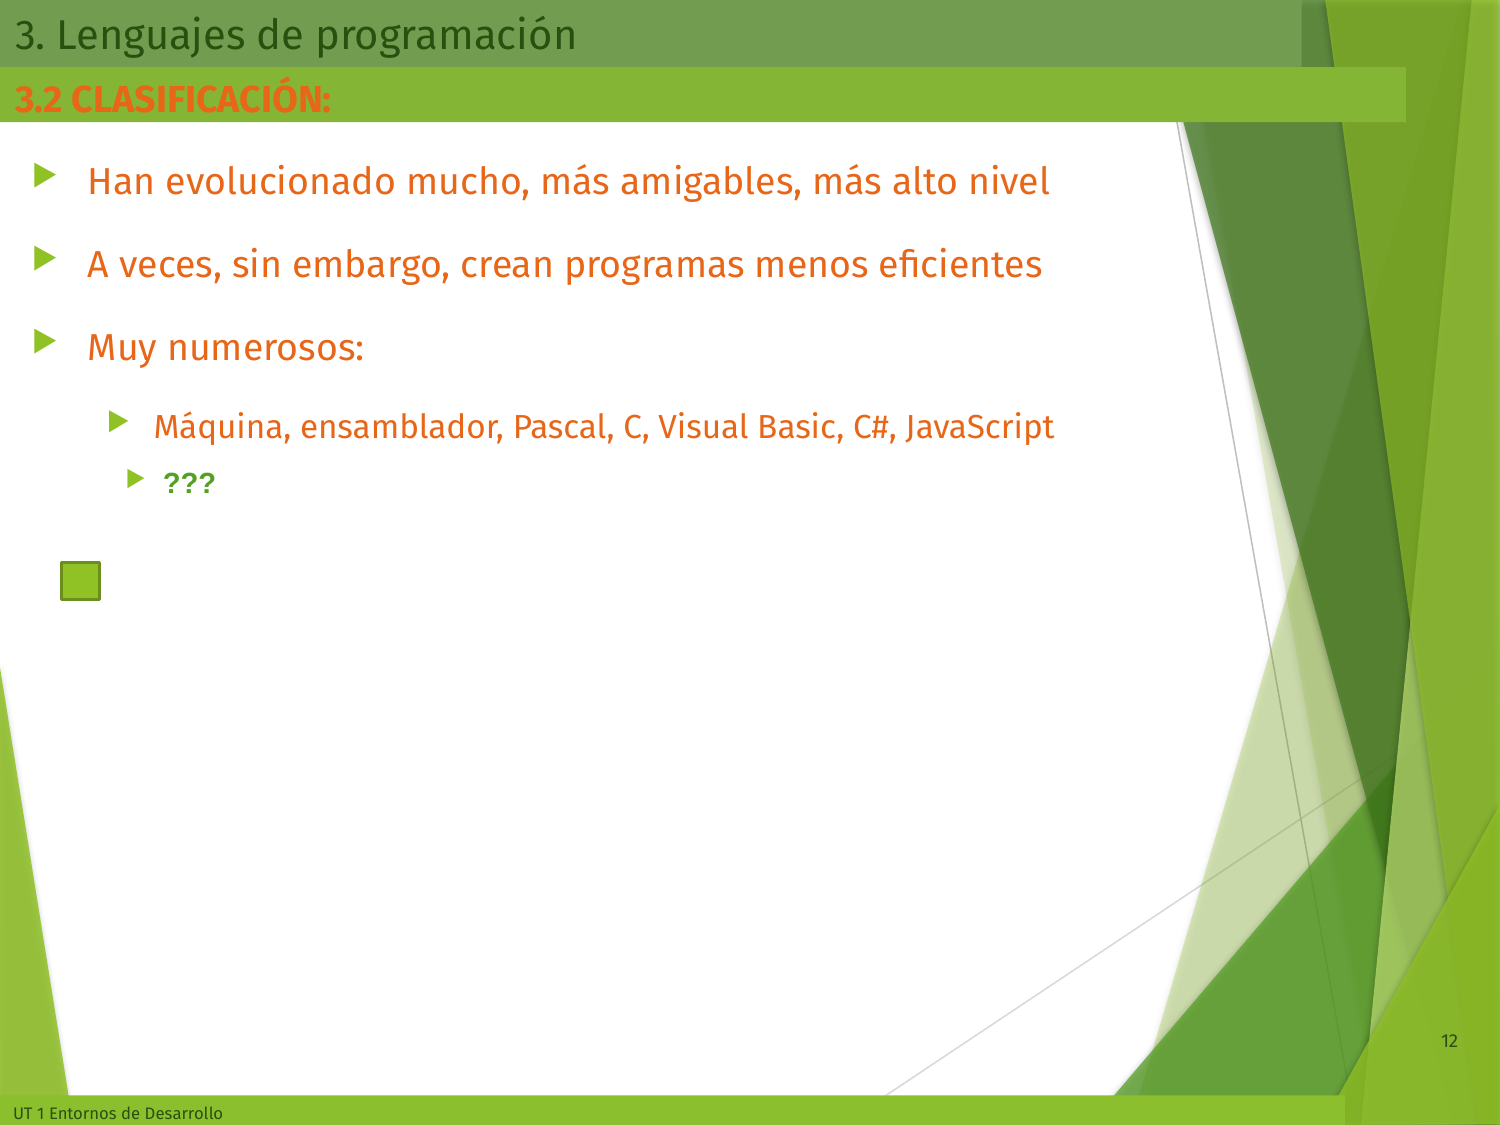

# 3. Lenguajes de programación
3.2 CLASIFICACIÓN:
Han evolucionado mucho, más amigables, más alto nivel
A veces, sin embargo, crean programas menos eficientes
Muy numerosos:
Máquina, ensamblador, Pascal, C, Visual Basic, C#, JavaScript
???

12